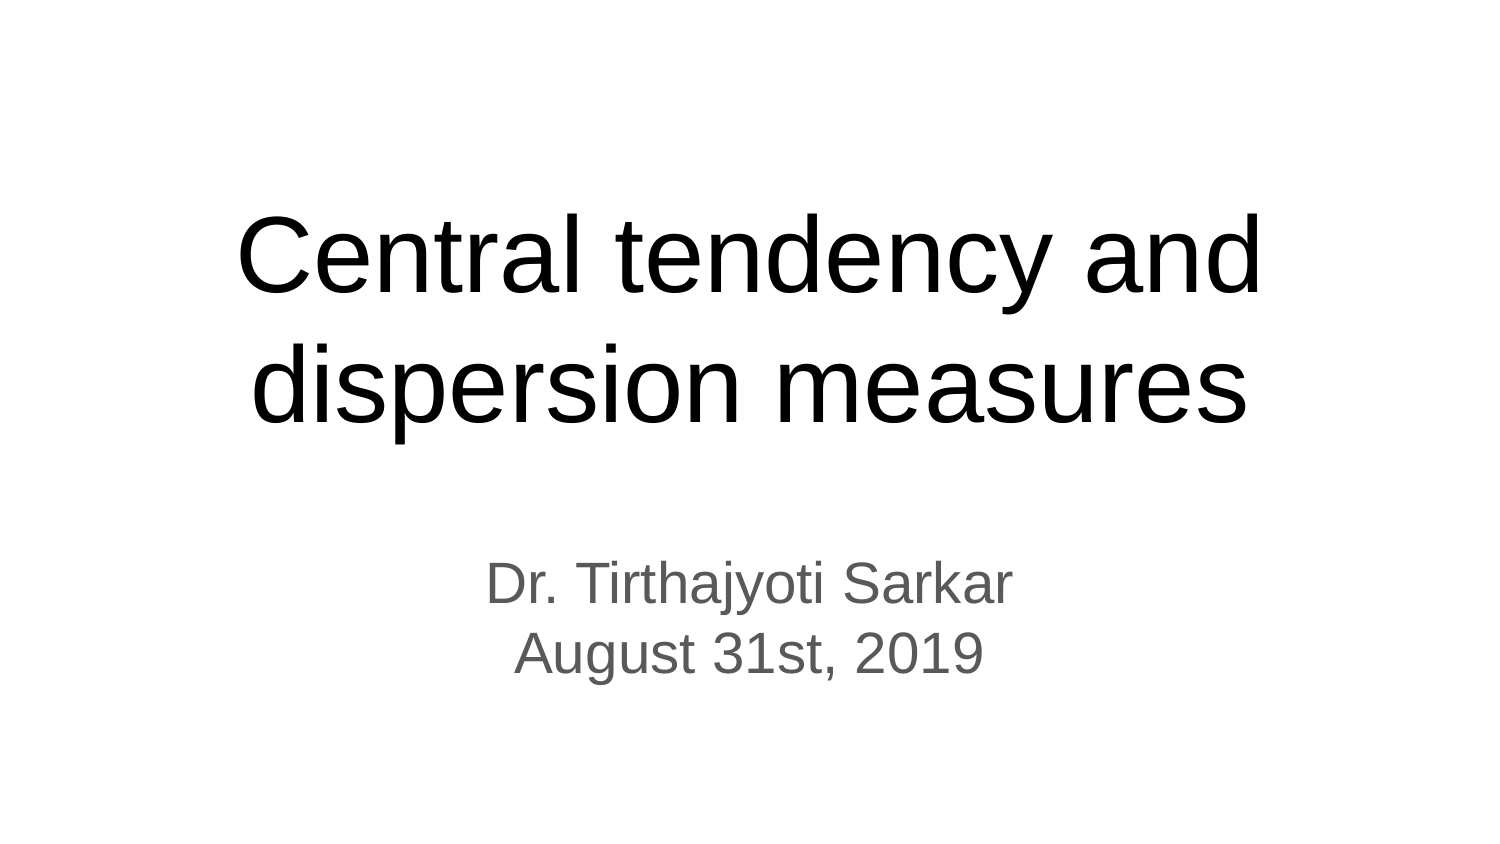

# Central tendency and dispersion measures
Dr. Tirthajyoti Sarkar
August 31st, 2019